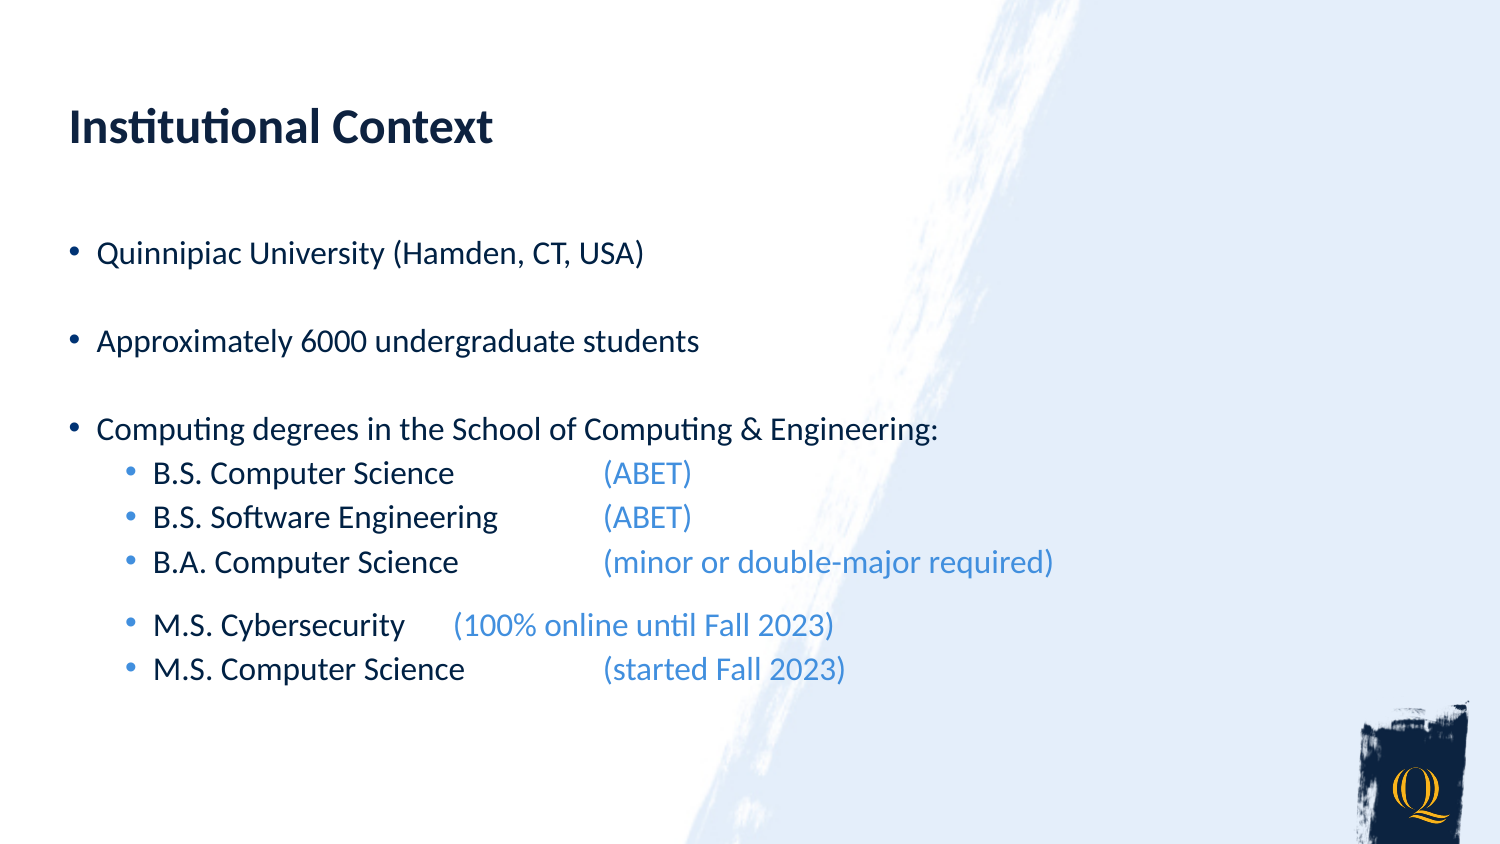

# Institutional Context
Quinnipiac University (Hamden, CT, USA)

Approximately 6000 undergraduate students

Computing degrees in the School of Computing & Engineering:
B.S. Computer Science 	(ABET)
B.S. Software Engineering 	(ABET)
B.A. Computer Science 	(minor or double-major required)
M.S. Cybersecurity 	(100% online until Fall 2023)
M.S. Computer Science 	(started Fall 2023)